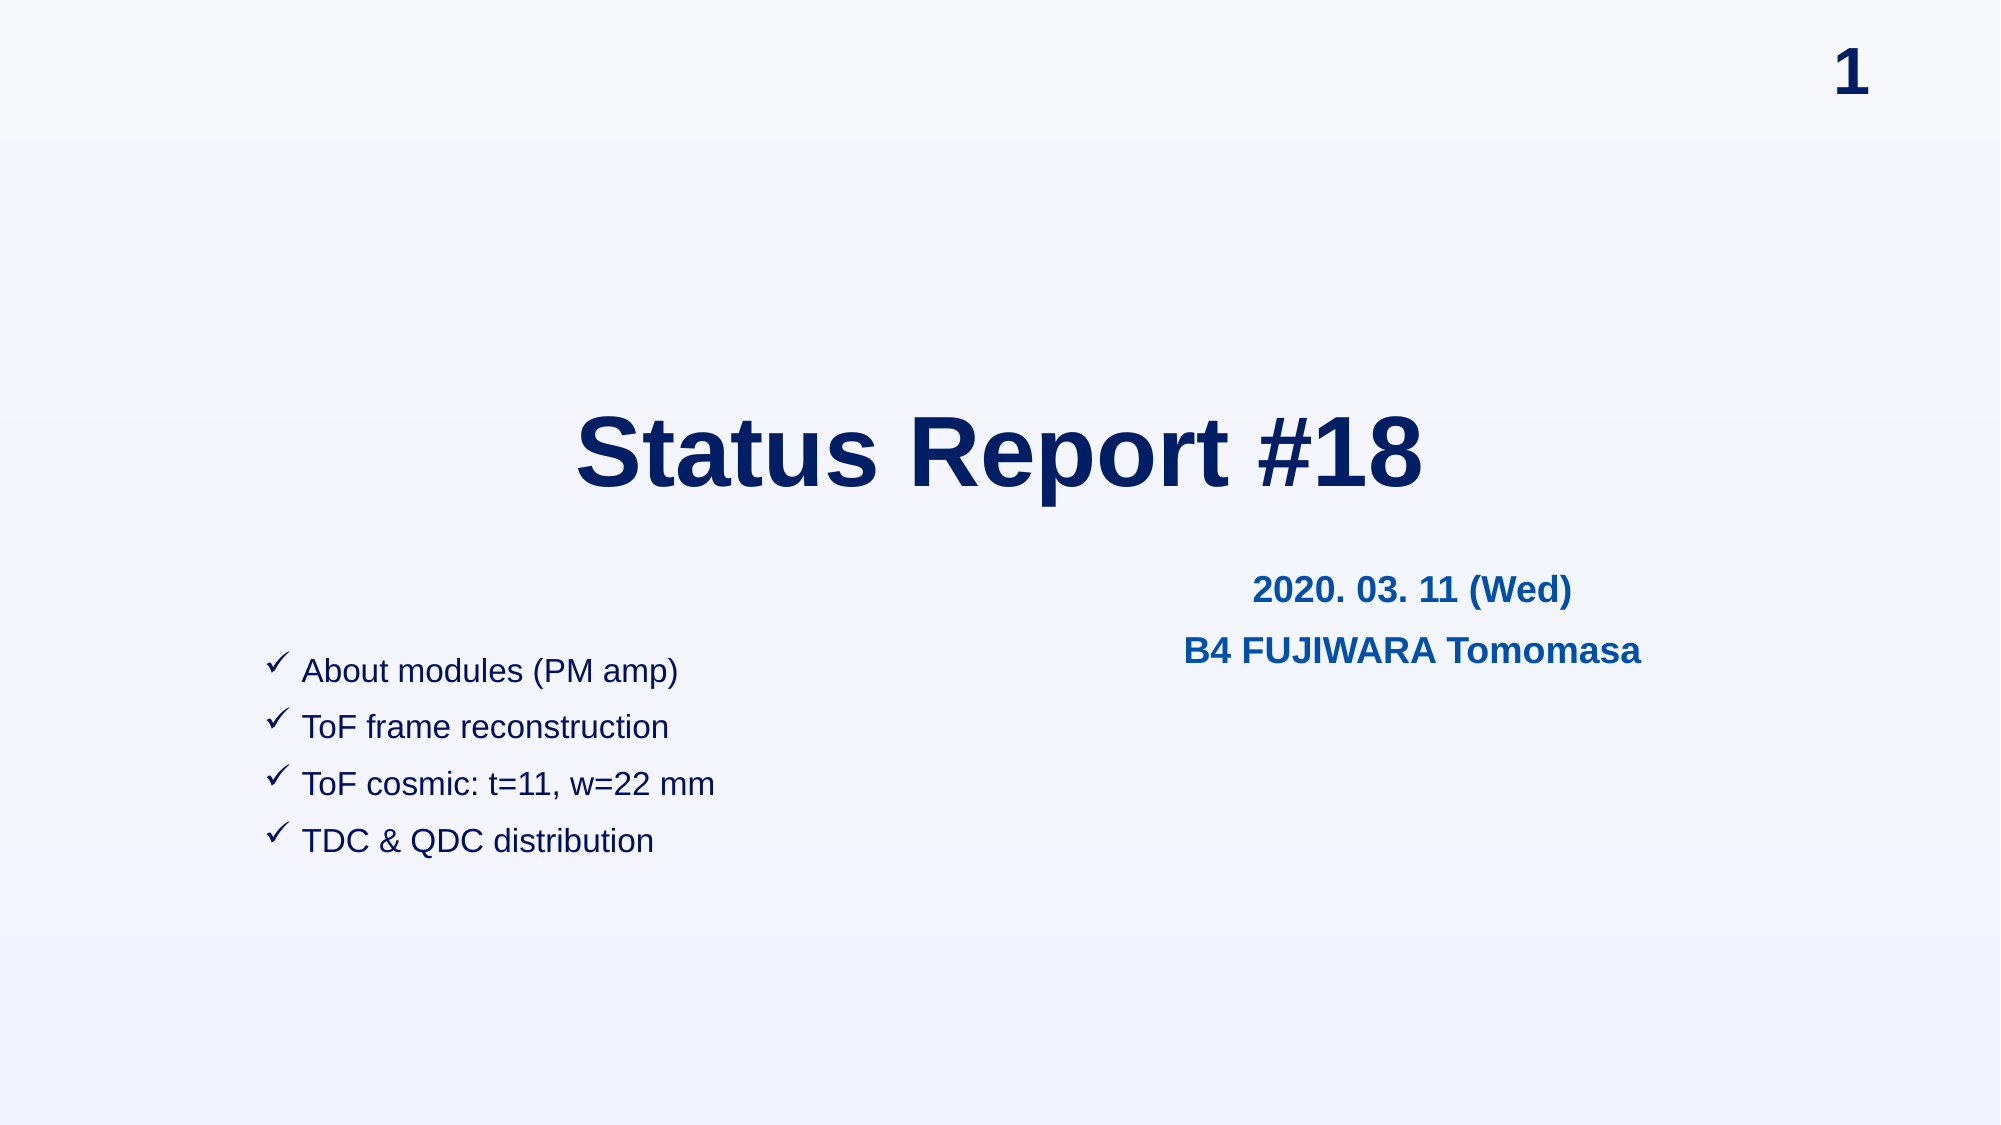

# Status Report #18

2020. 03. 11 (Wed)
B4 FUJIWARA Tomomasa
About modules (PM amp)
ToF frame reconstruction
ToF cosmic: t=11, w=22 mm
TDC & QDC distribution